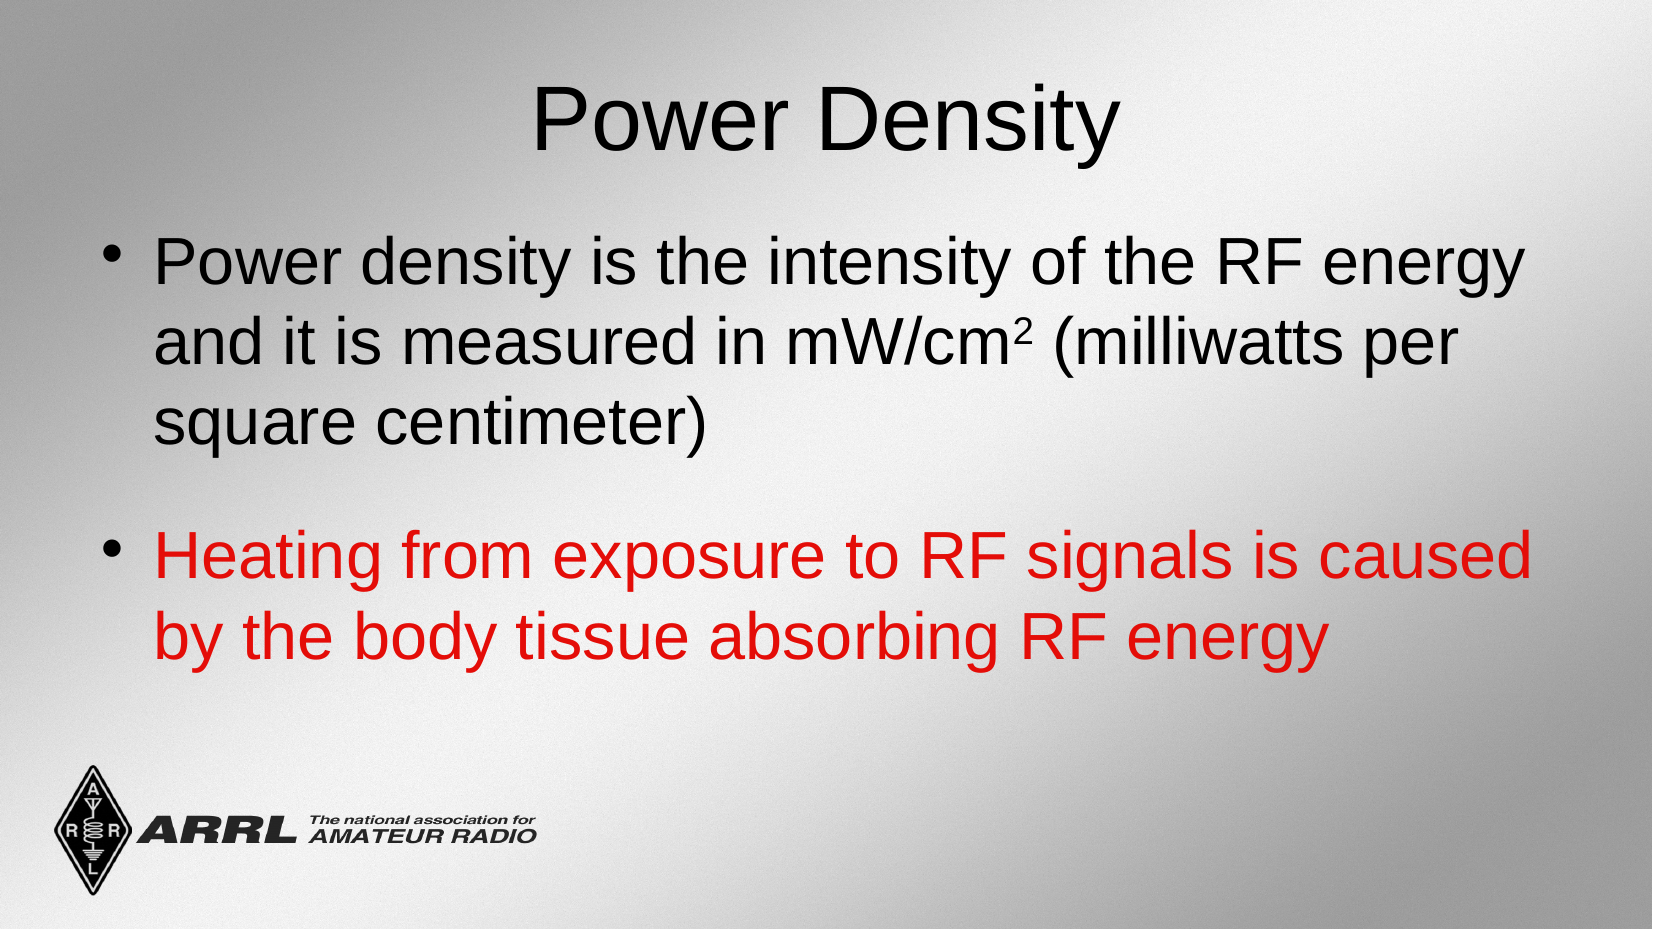

Power Density

Power density is the intensity of the RF energy and it is measured in mW/cm2 (milliwatts per square centimeter)
Heating from exposure to RF signals is caused by the body tissue absorbing RF energy